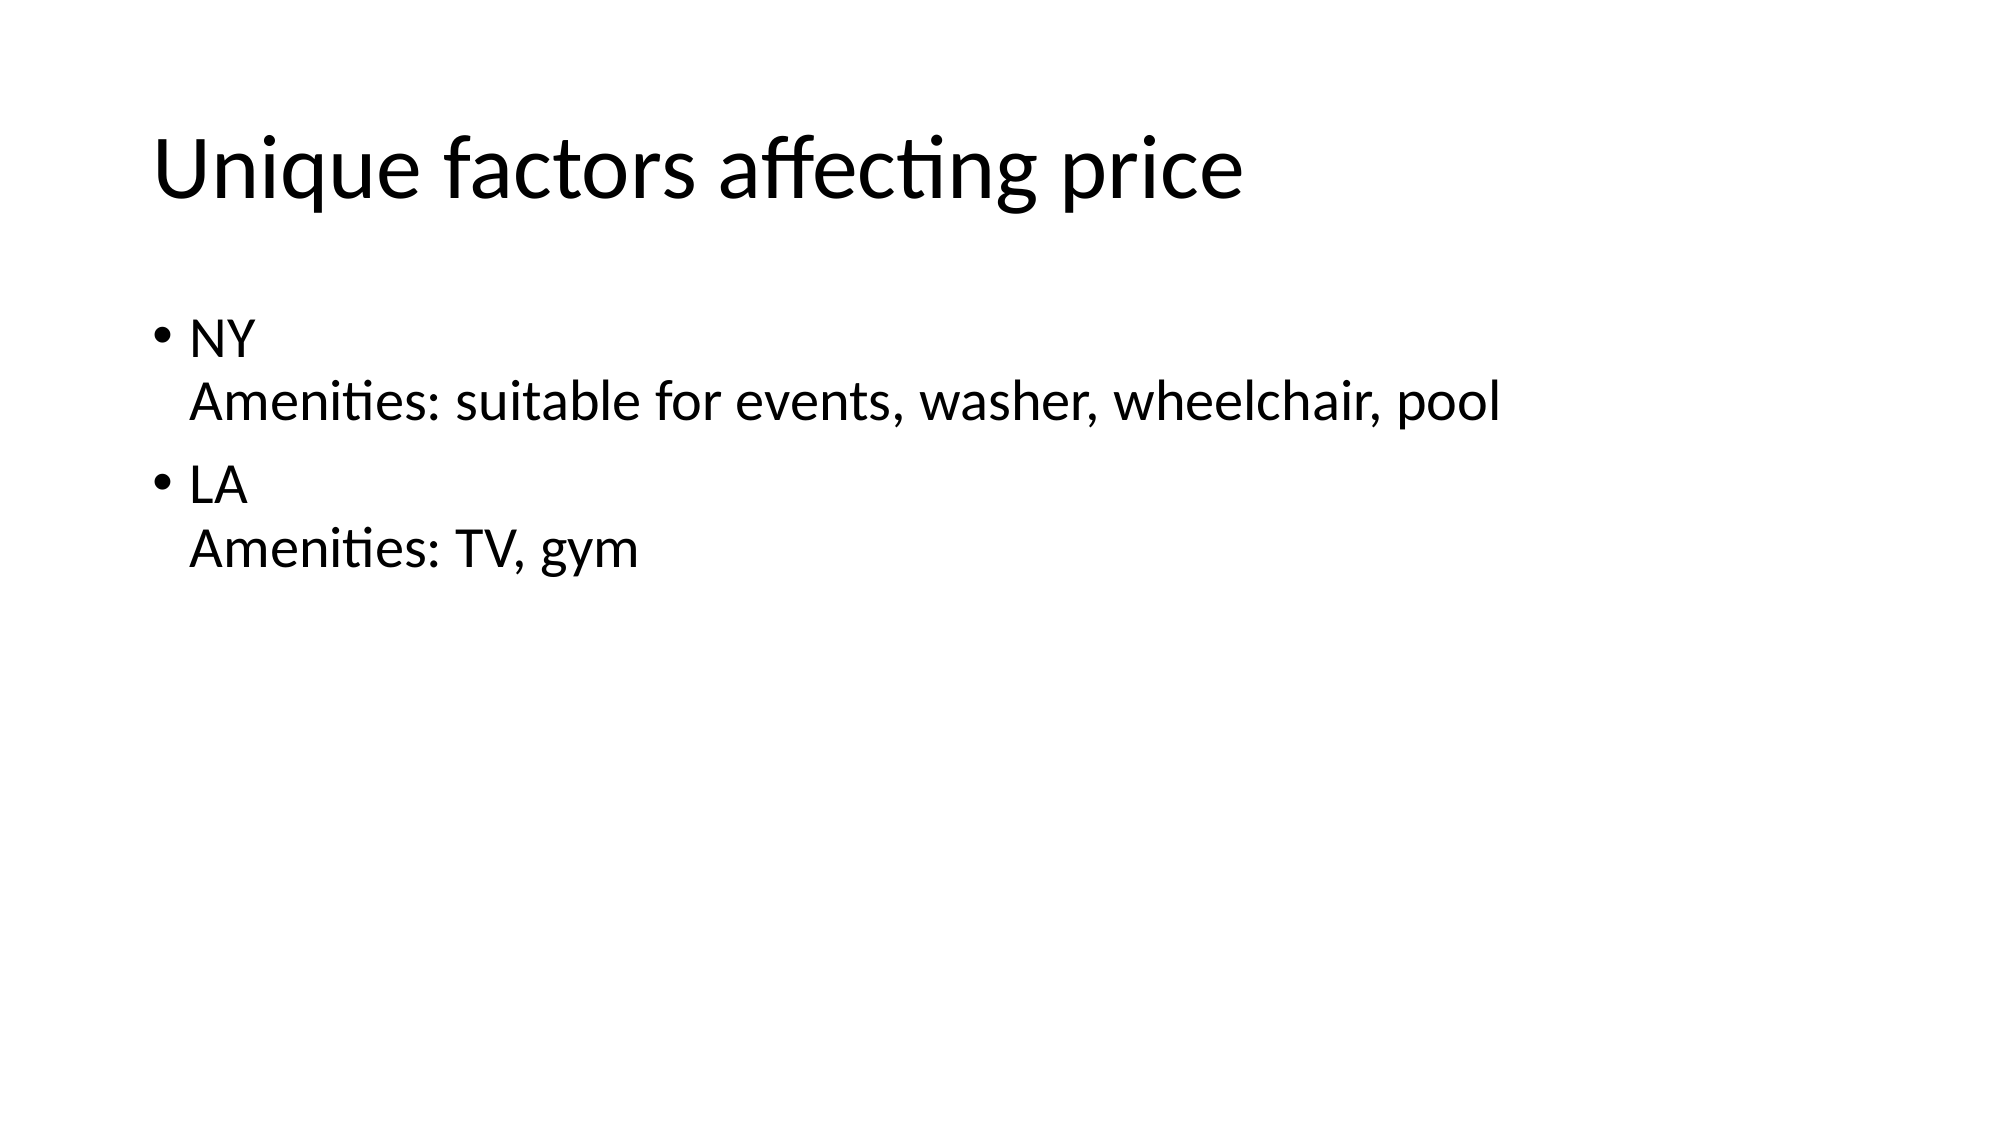

# Unique factors affecting price
NY
Amenities: suitable for events, washer, wheelchair, pool
LA
Amenities: TV, gym